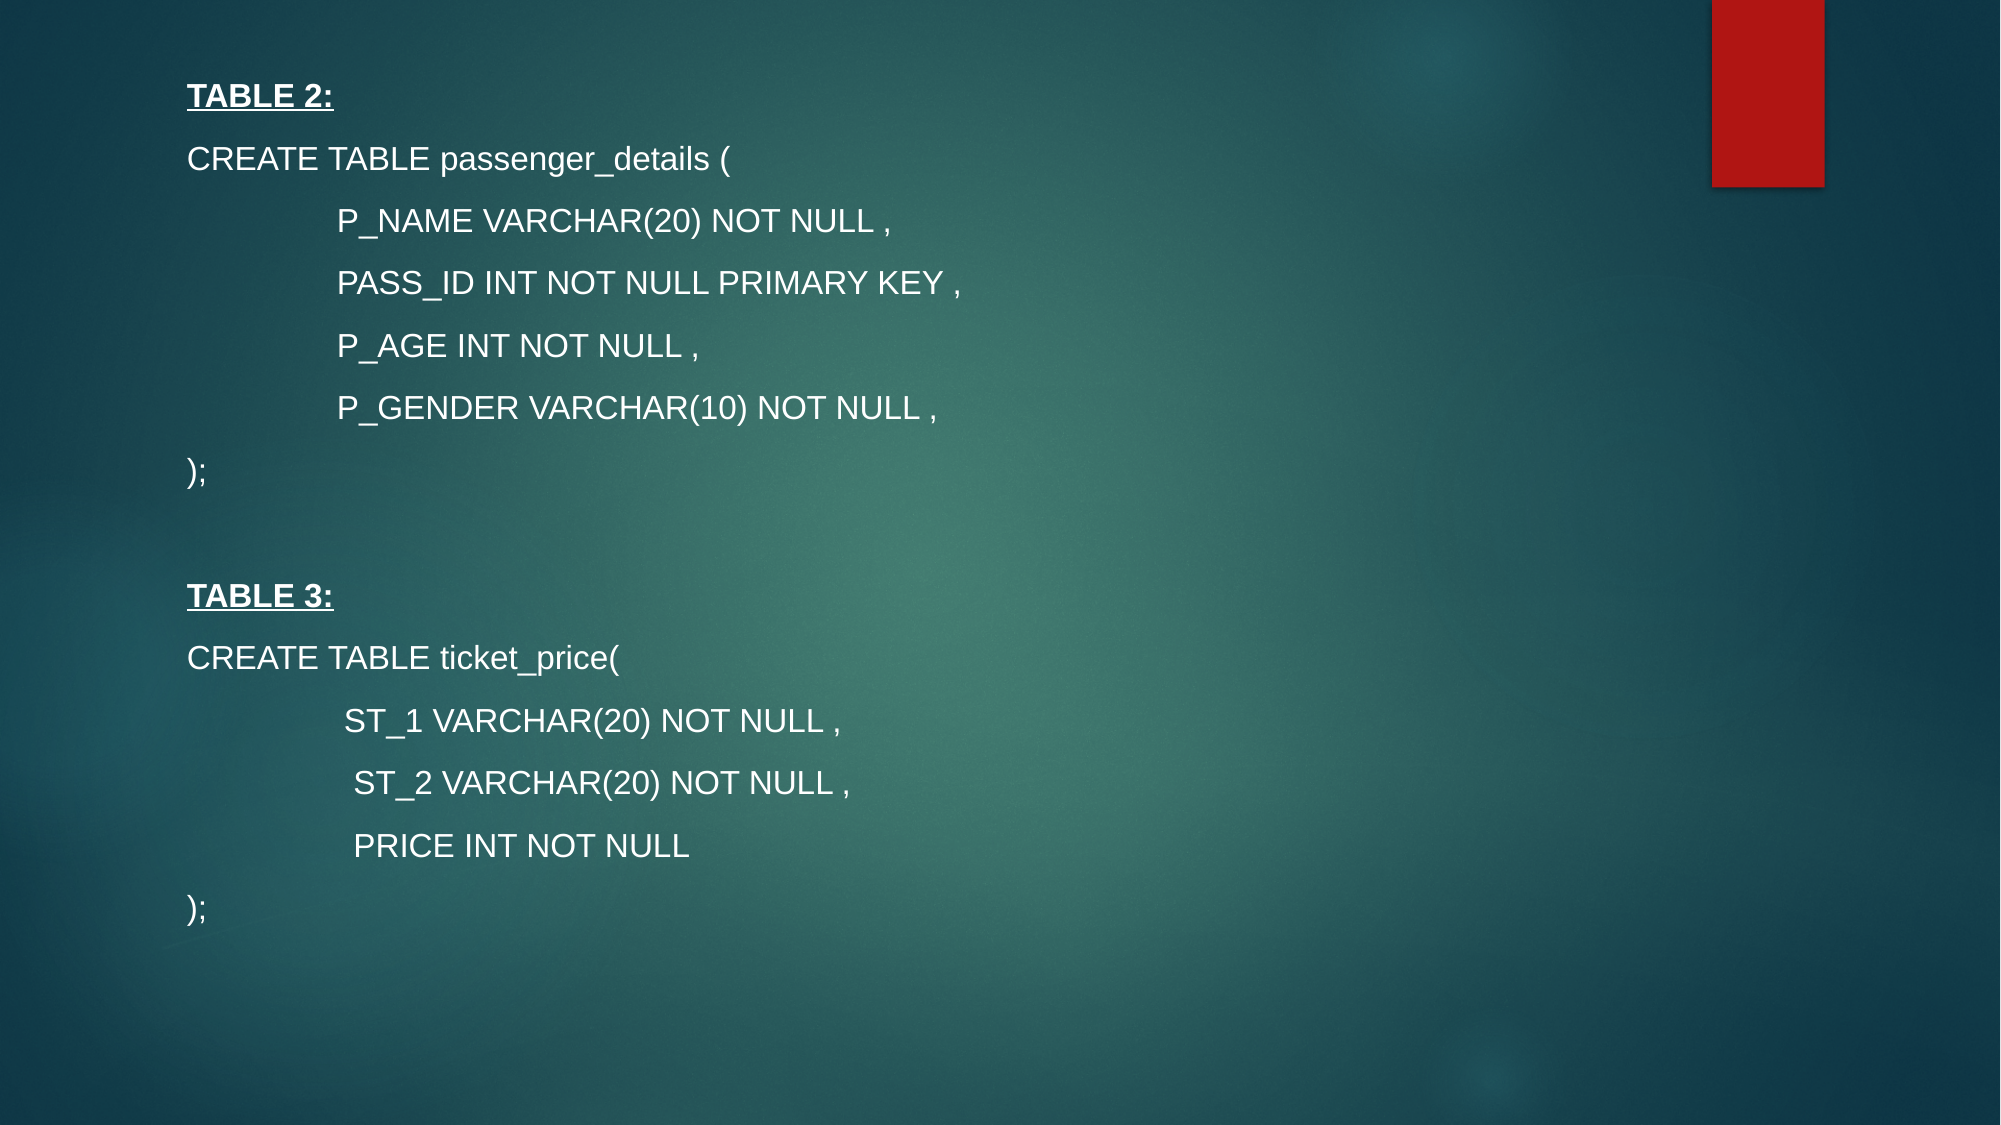

TABLE 2:
CREATE TABLE passenger_details (
	P_NAME VARCHAR(20) NOT NULL ,
	PASS_ID INT NOT NULL PRIMARY KEY ,
 	P_AGE INT NOT NULL ,
 	P_GENDER VARCHAR(10) NOT NULL ,
);

TABLE 3:
CREATE TABLE ticket_price(
                 ST_1 VARCHAR(20) NOT NULL ,
                  ST_2 VARCHAR(20) NOT NULL ,
                  PRICE INT NOT NULL
);